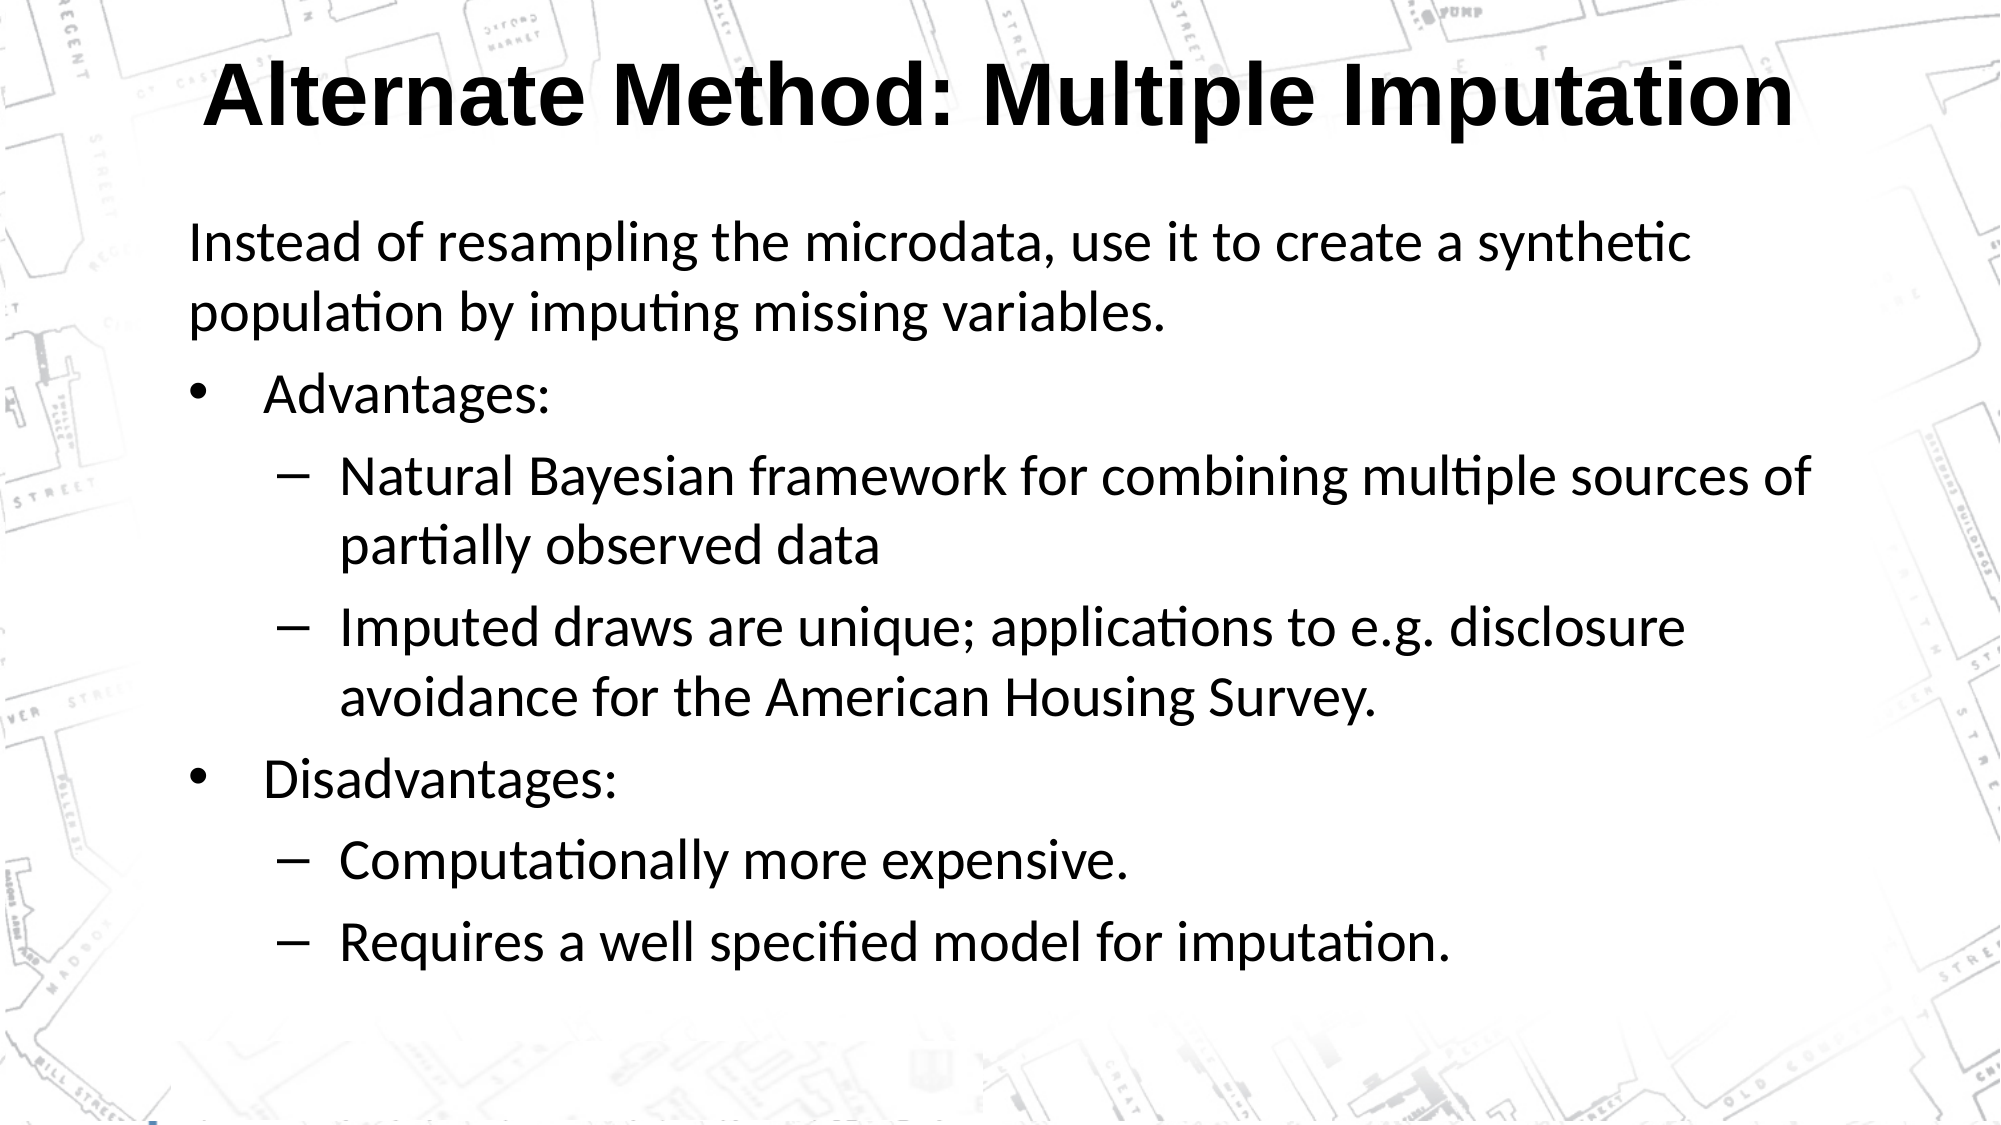

# Alternate Method: Multiple Imputation
Instead of resampling the microdata, use it to create a synthetic population by imputing missing variables.
Advantages:
Natural Bayesian framework for combining multiple sources of partially observed data
Imputed draws are unique; applications to e.g. disclosure avoidance for the American Housing Survey.
Disadvantages:
Computationally more expensive.
Requires a well specified model for imputation.